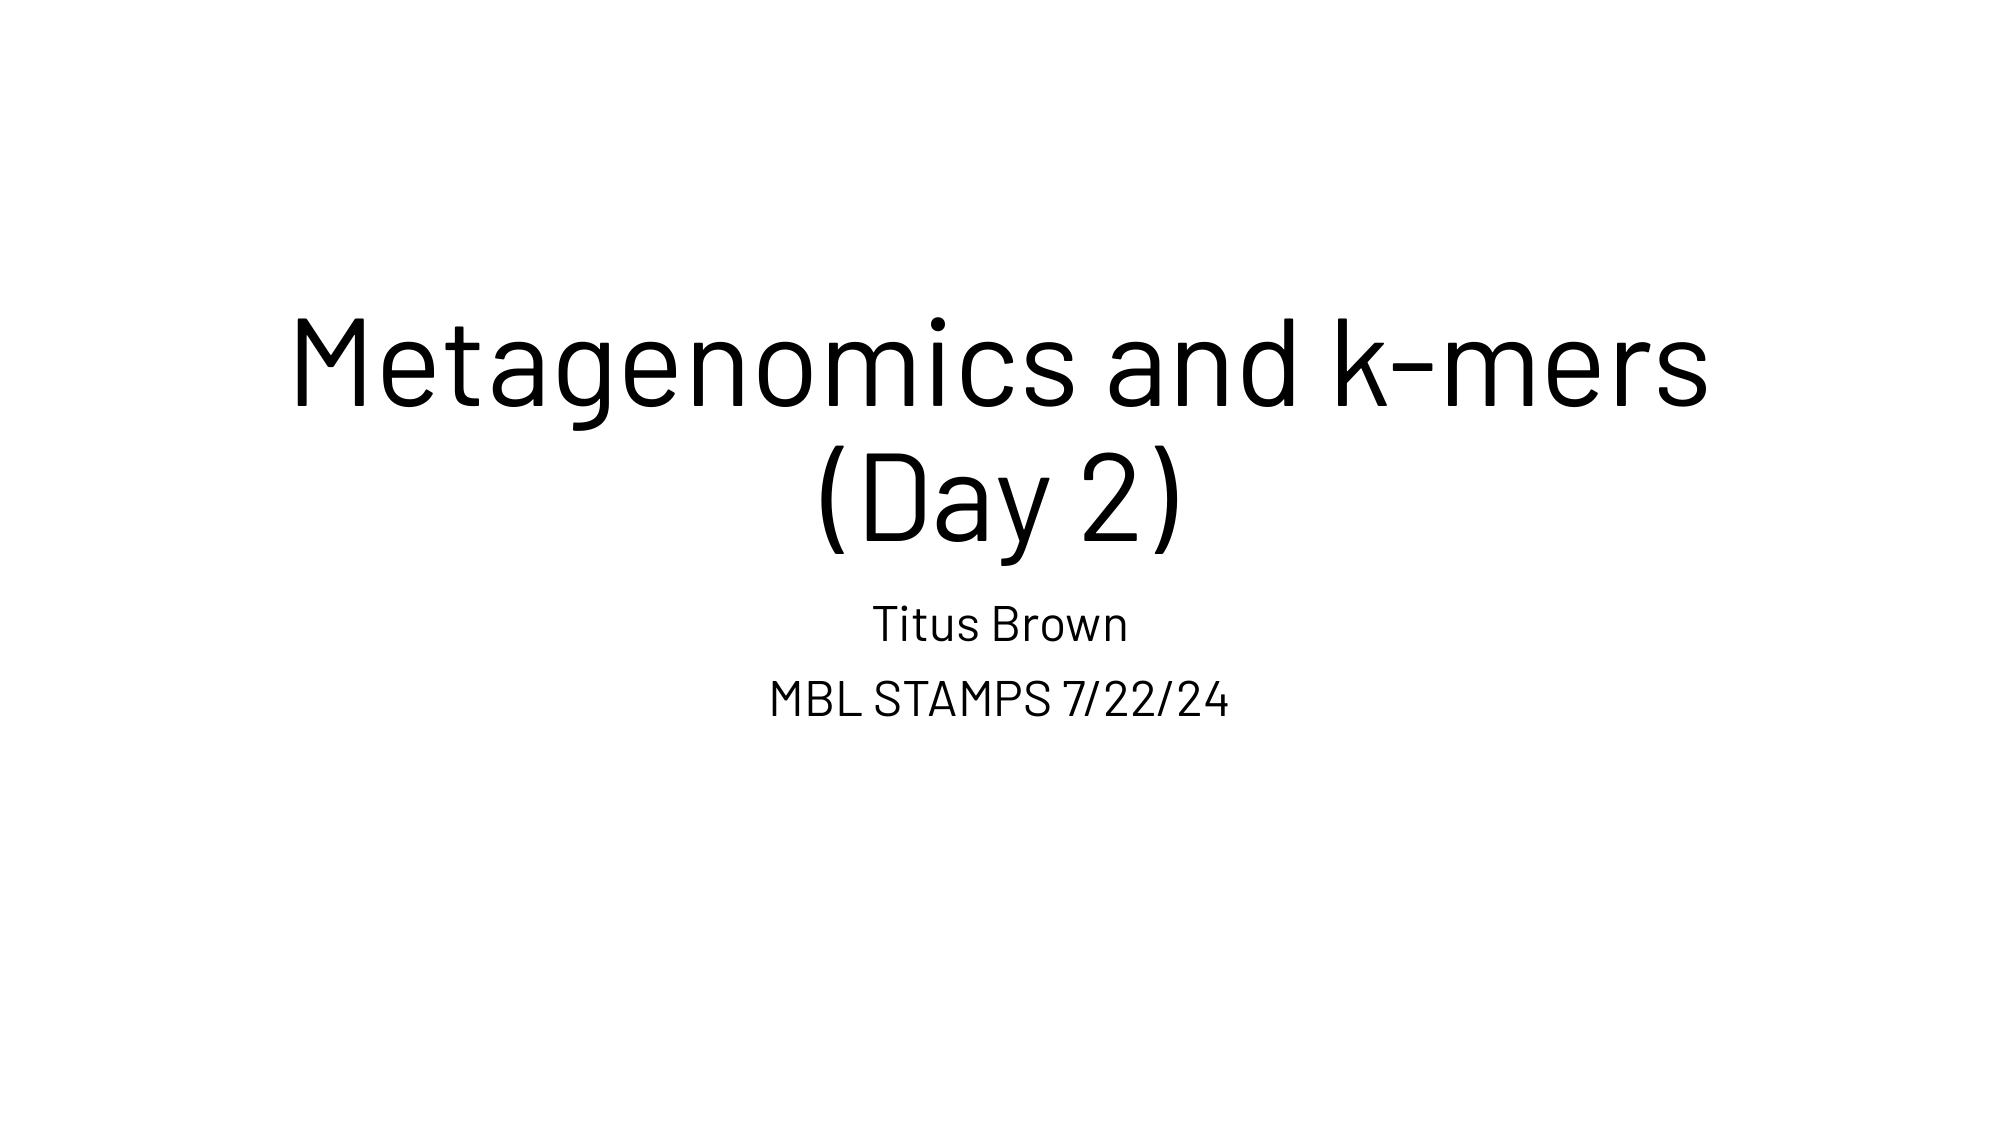

# Metagenomics and k-mers (Day 2)
Titus Brown
MBL STAMPS 7/22/24